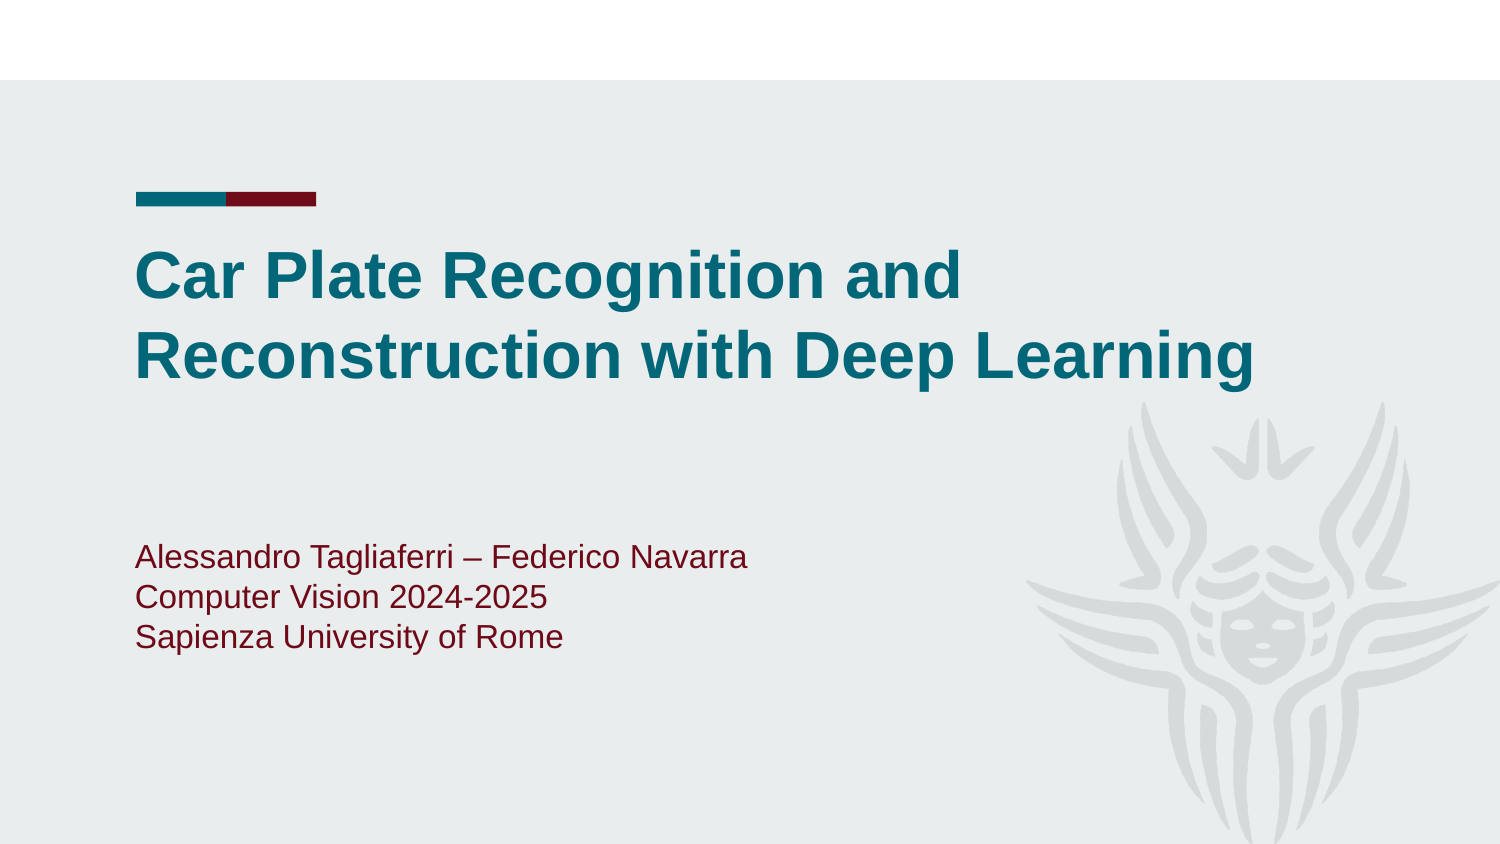

# Car Plate Recognition and Reconstruction with Deep Learning
Alessandro Tagliaferri – Federico Navarra
Computer Vision 2024-2025
Sapienza University of Rome